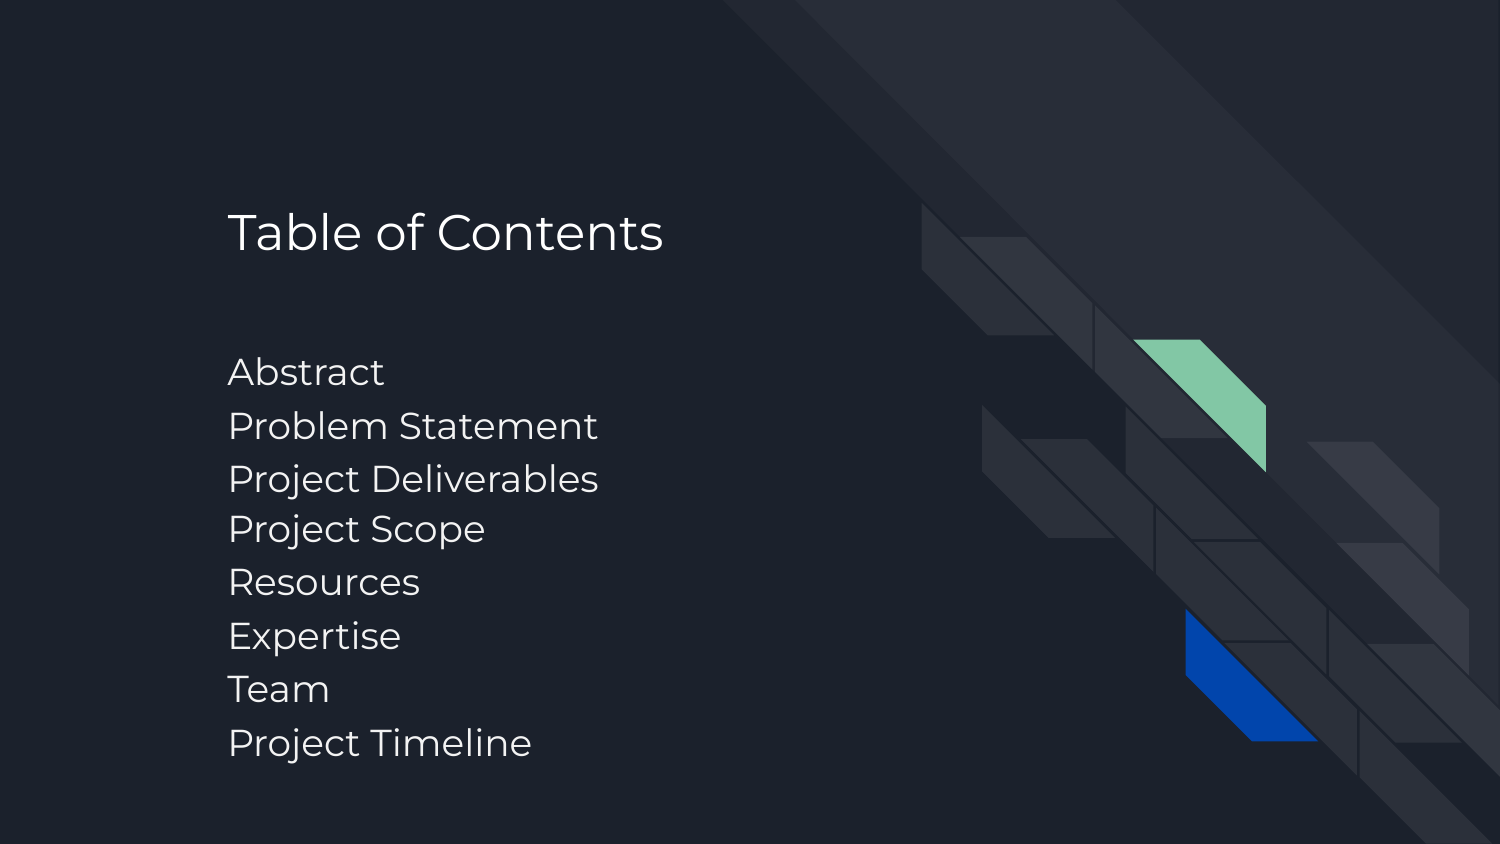

# Table of Contents
Abstract
Problem Statement
Project Deliverables
Project Scope
Resources
Expertise
Team
Project Timeline